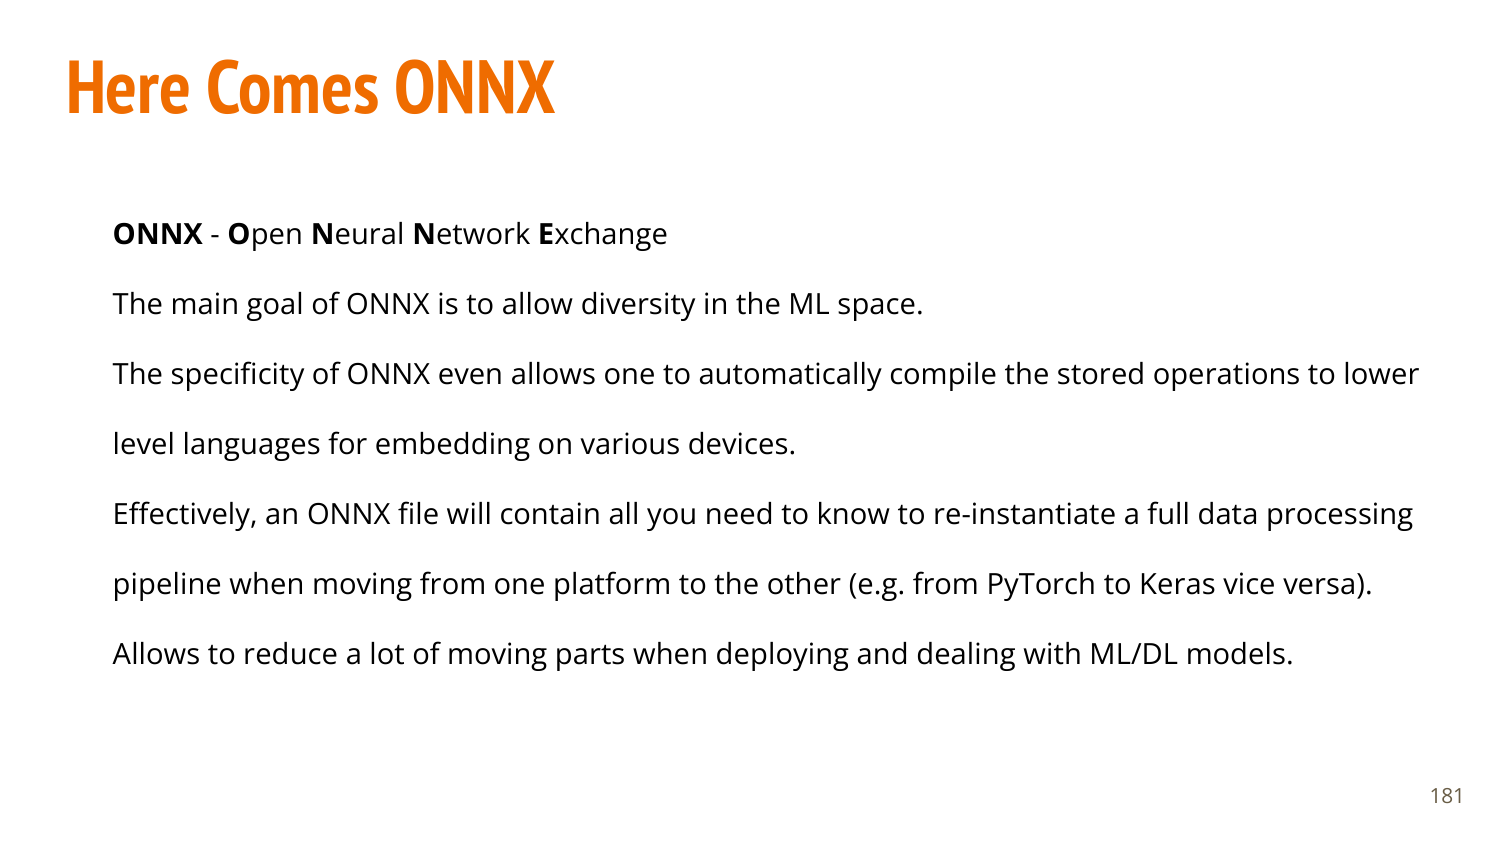

# Here Comes ONNX
ONNX - Open Neural Network Exchange
The main goal of ONNX is to allow diversity in the ML space.
The specificity of ONNX even allows one to automatically compile the stored operations to lower level languages for embedding on various devices.
Effectively, an ONNX file will contain all you need to know to re-instantiate a full data processing pipeline when moving from one platform to the other (e.g. from PyTorch to Keras vice versa).
Allows to reduce a lot of moving parts when deploying and dealing with ML/DL models.
181